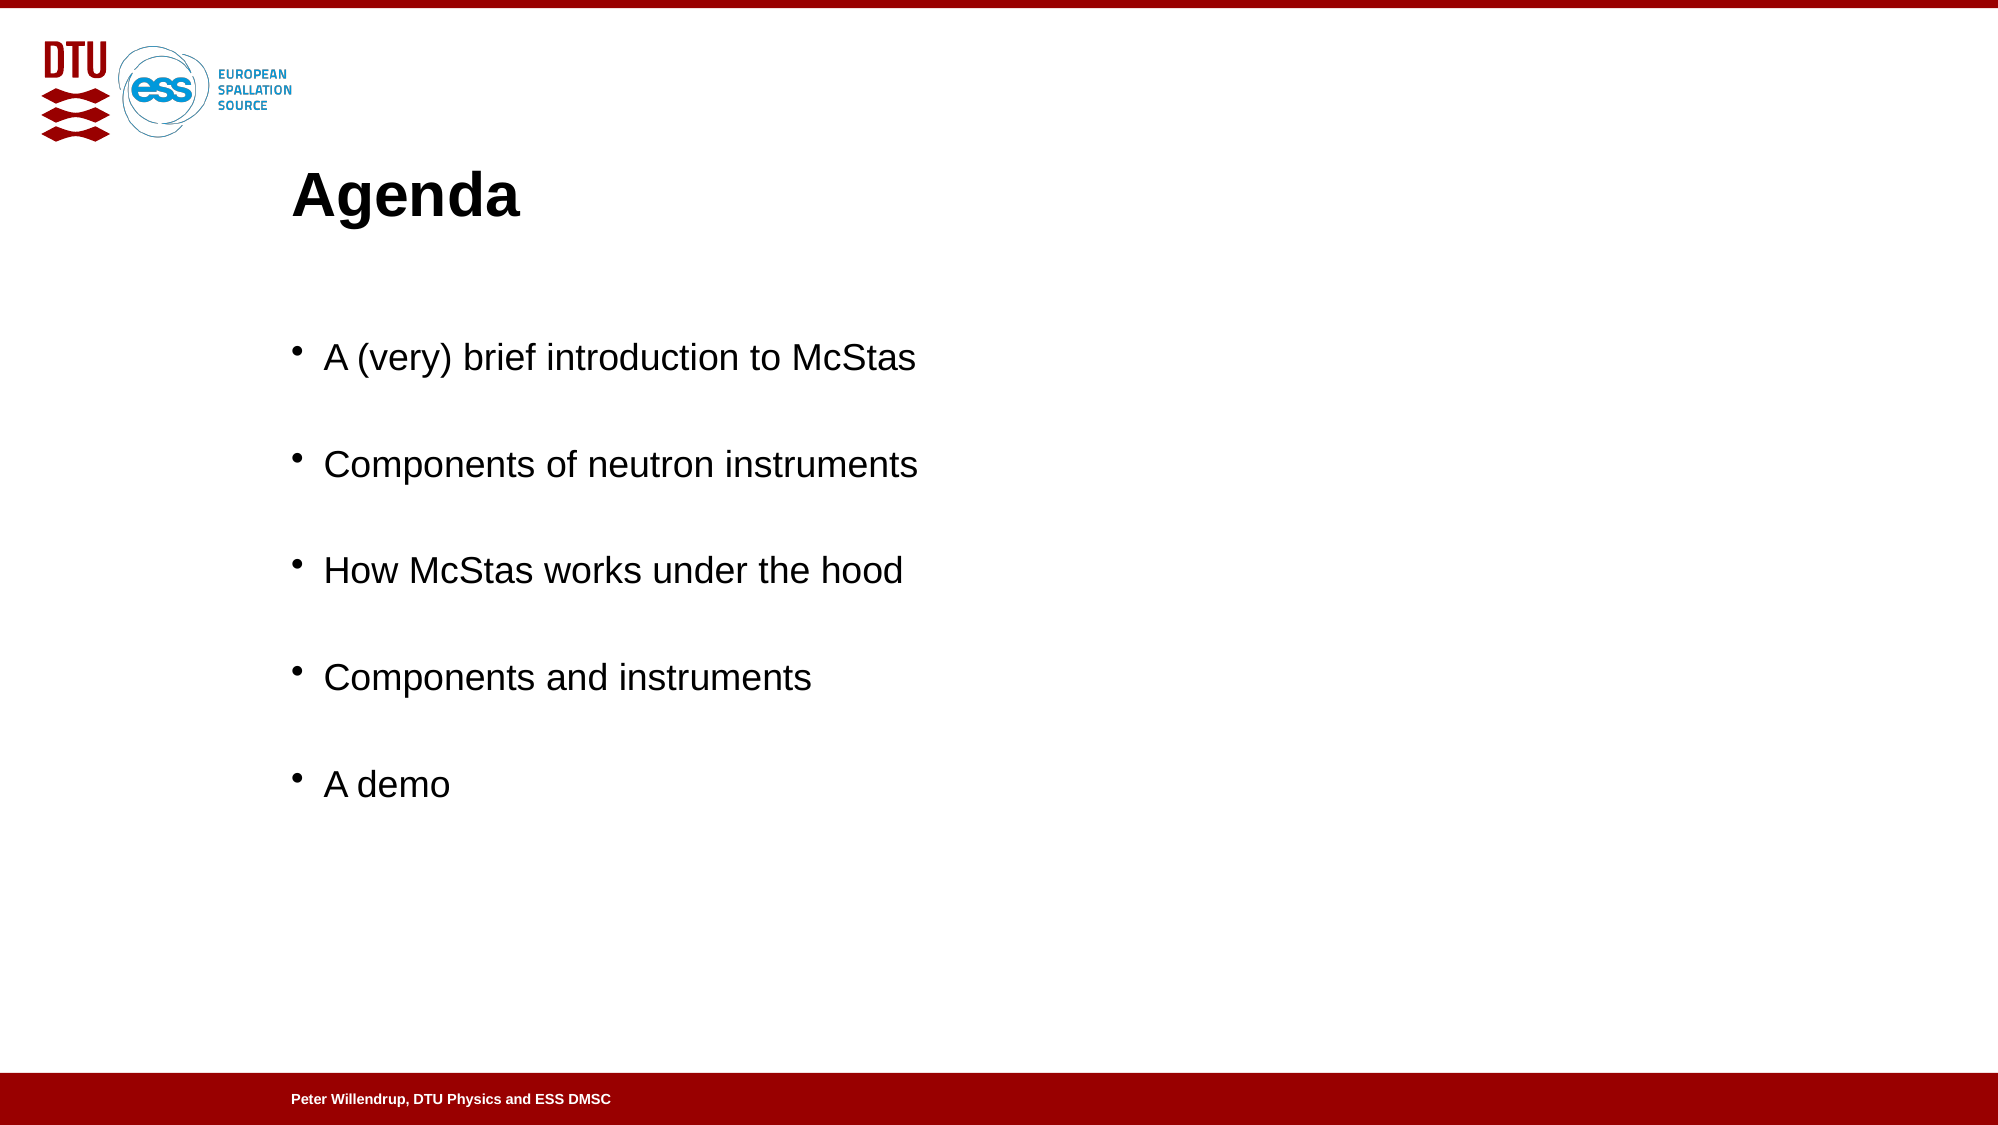

# Agenda

A (very) brief introduction to McStas

Components of neutron instruments

How McStas works under the hood

Components and instruments

A demo
2